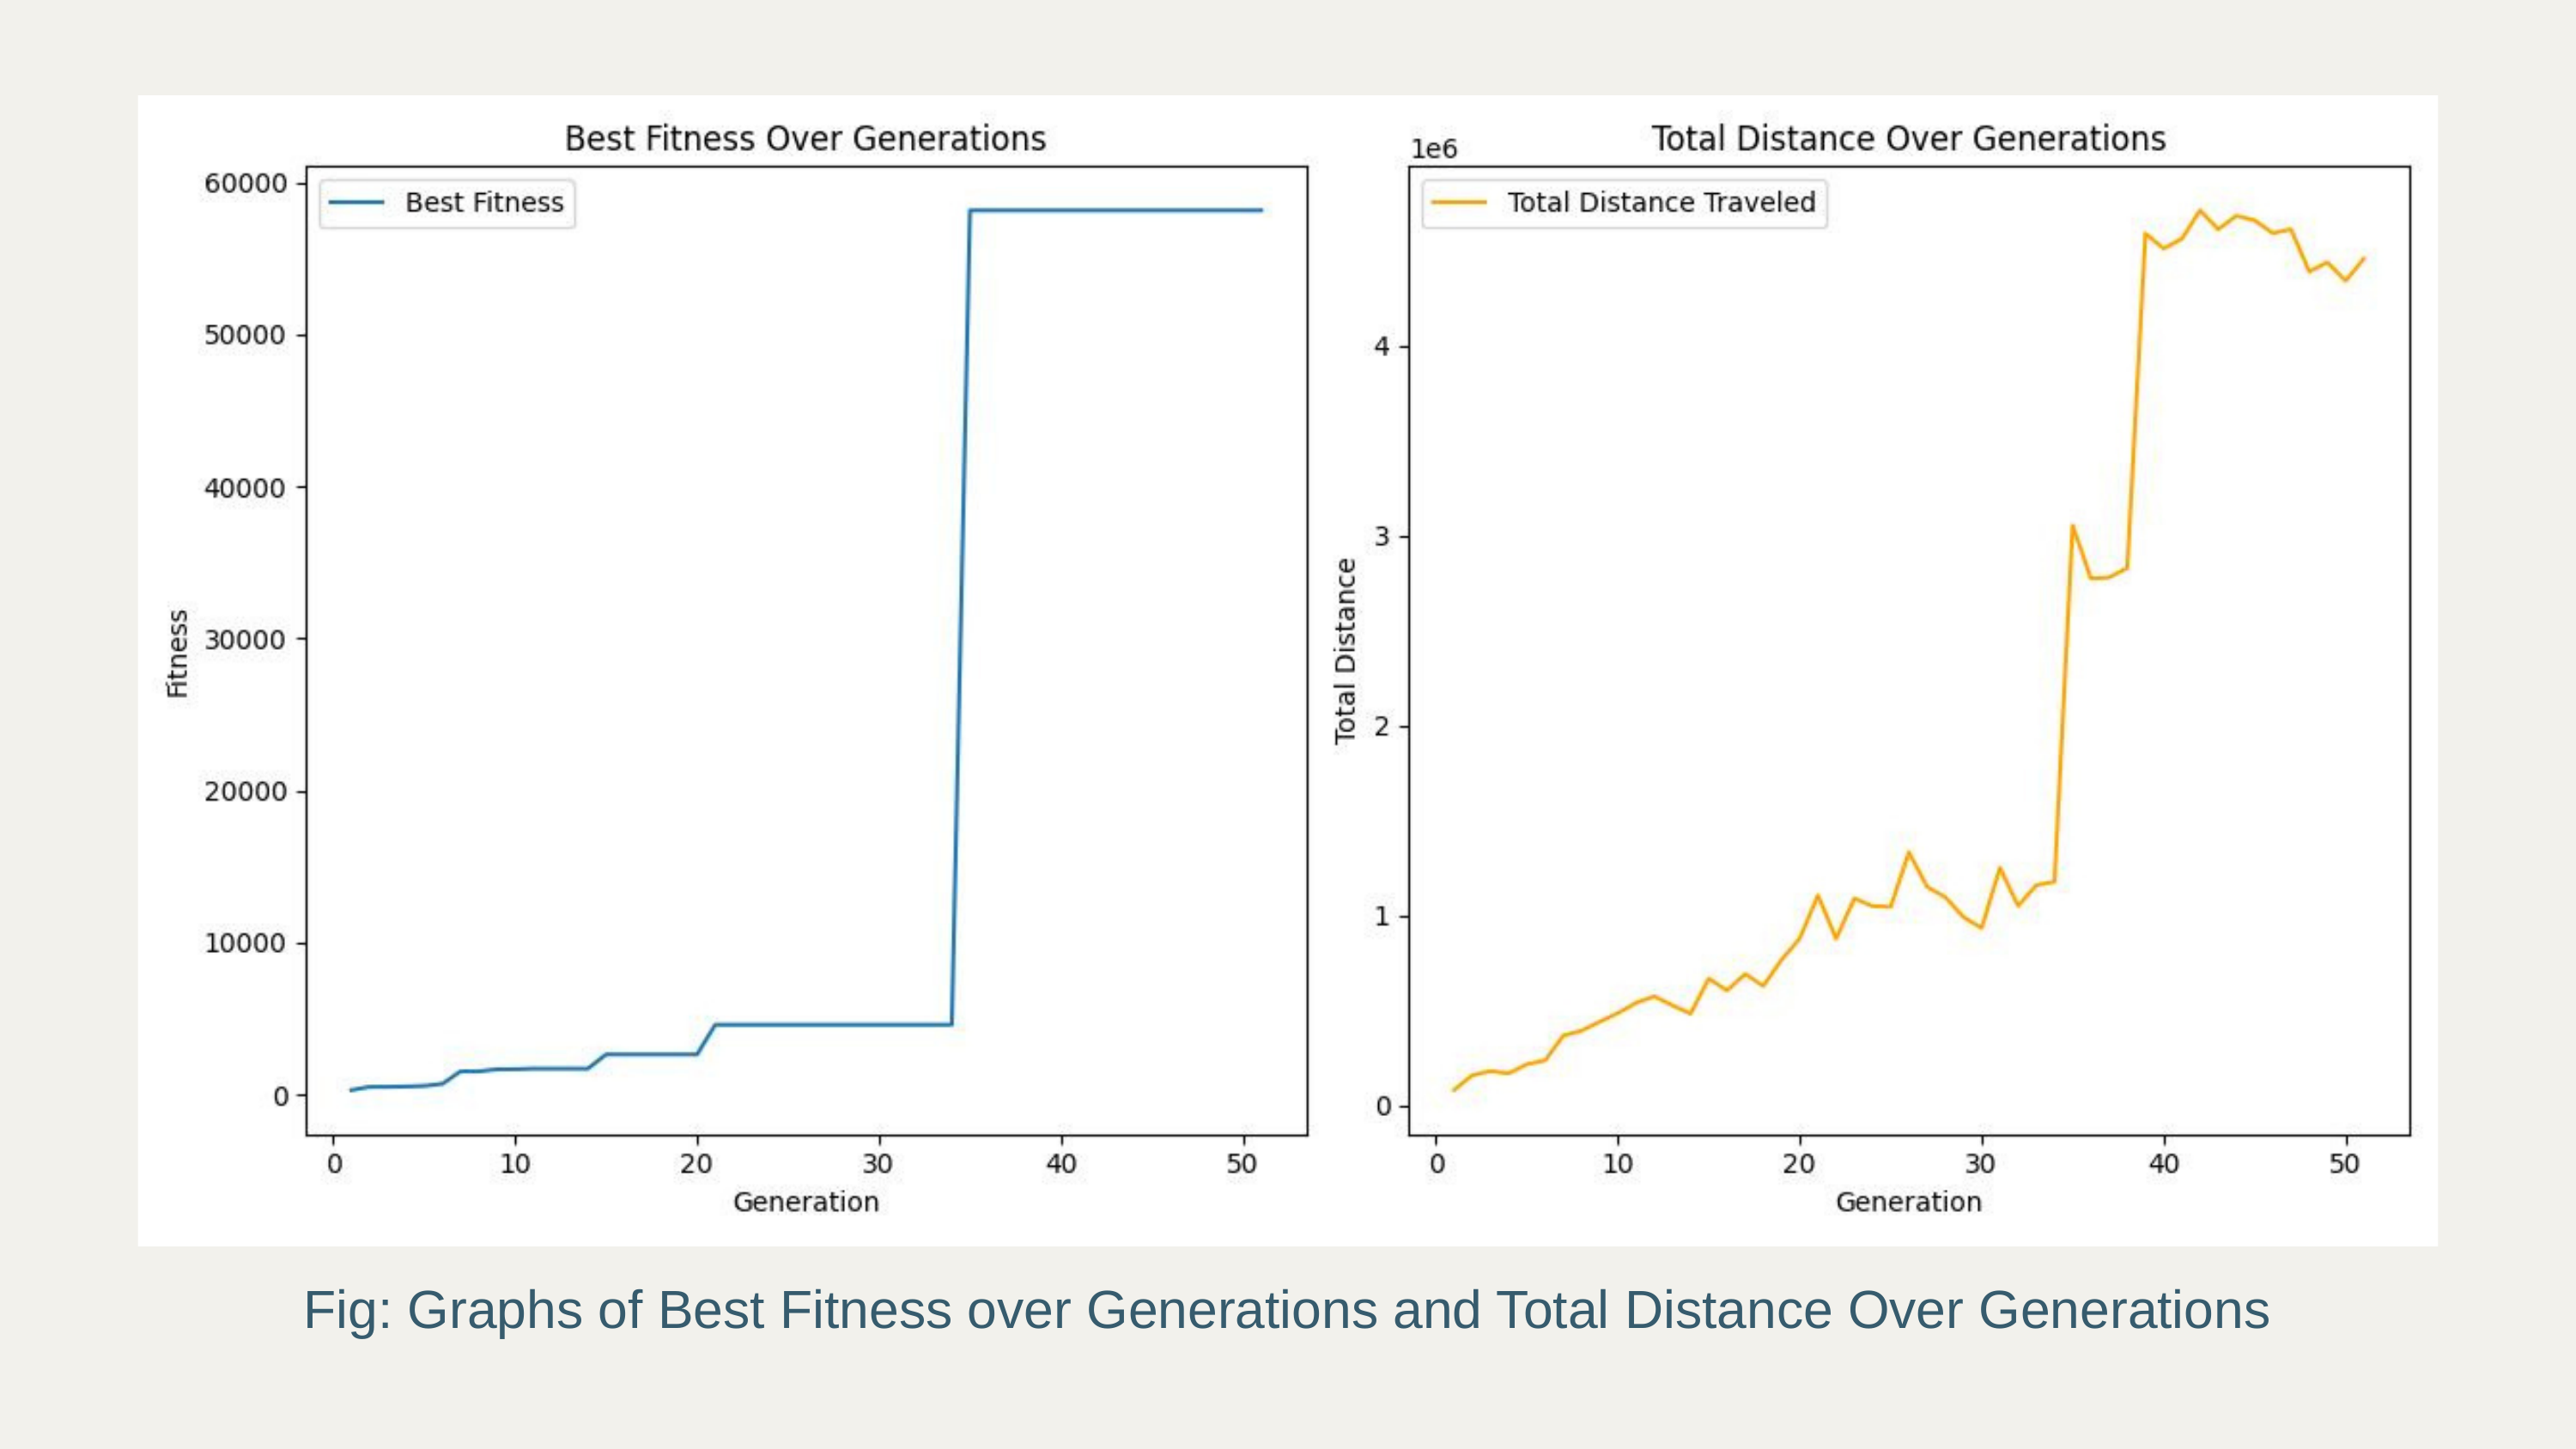

Fig: Graphs of Best Fitness over Generations and Total Distance Over Generations